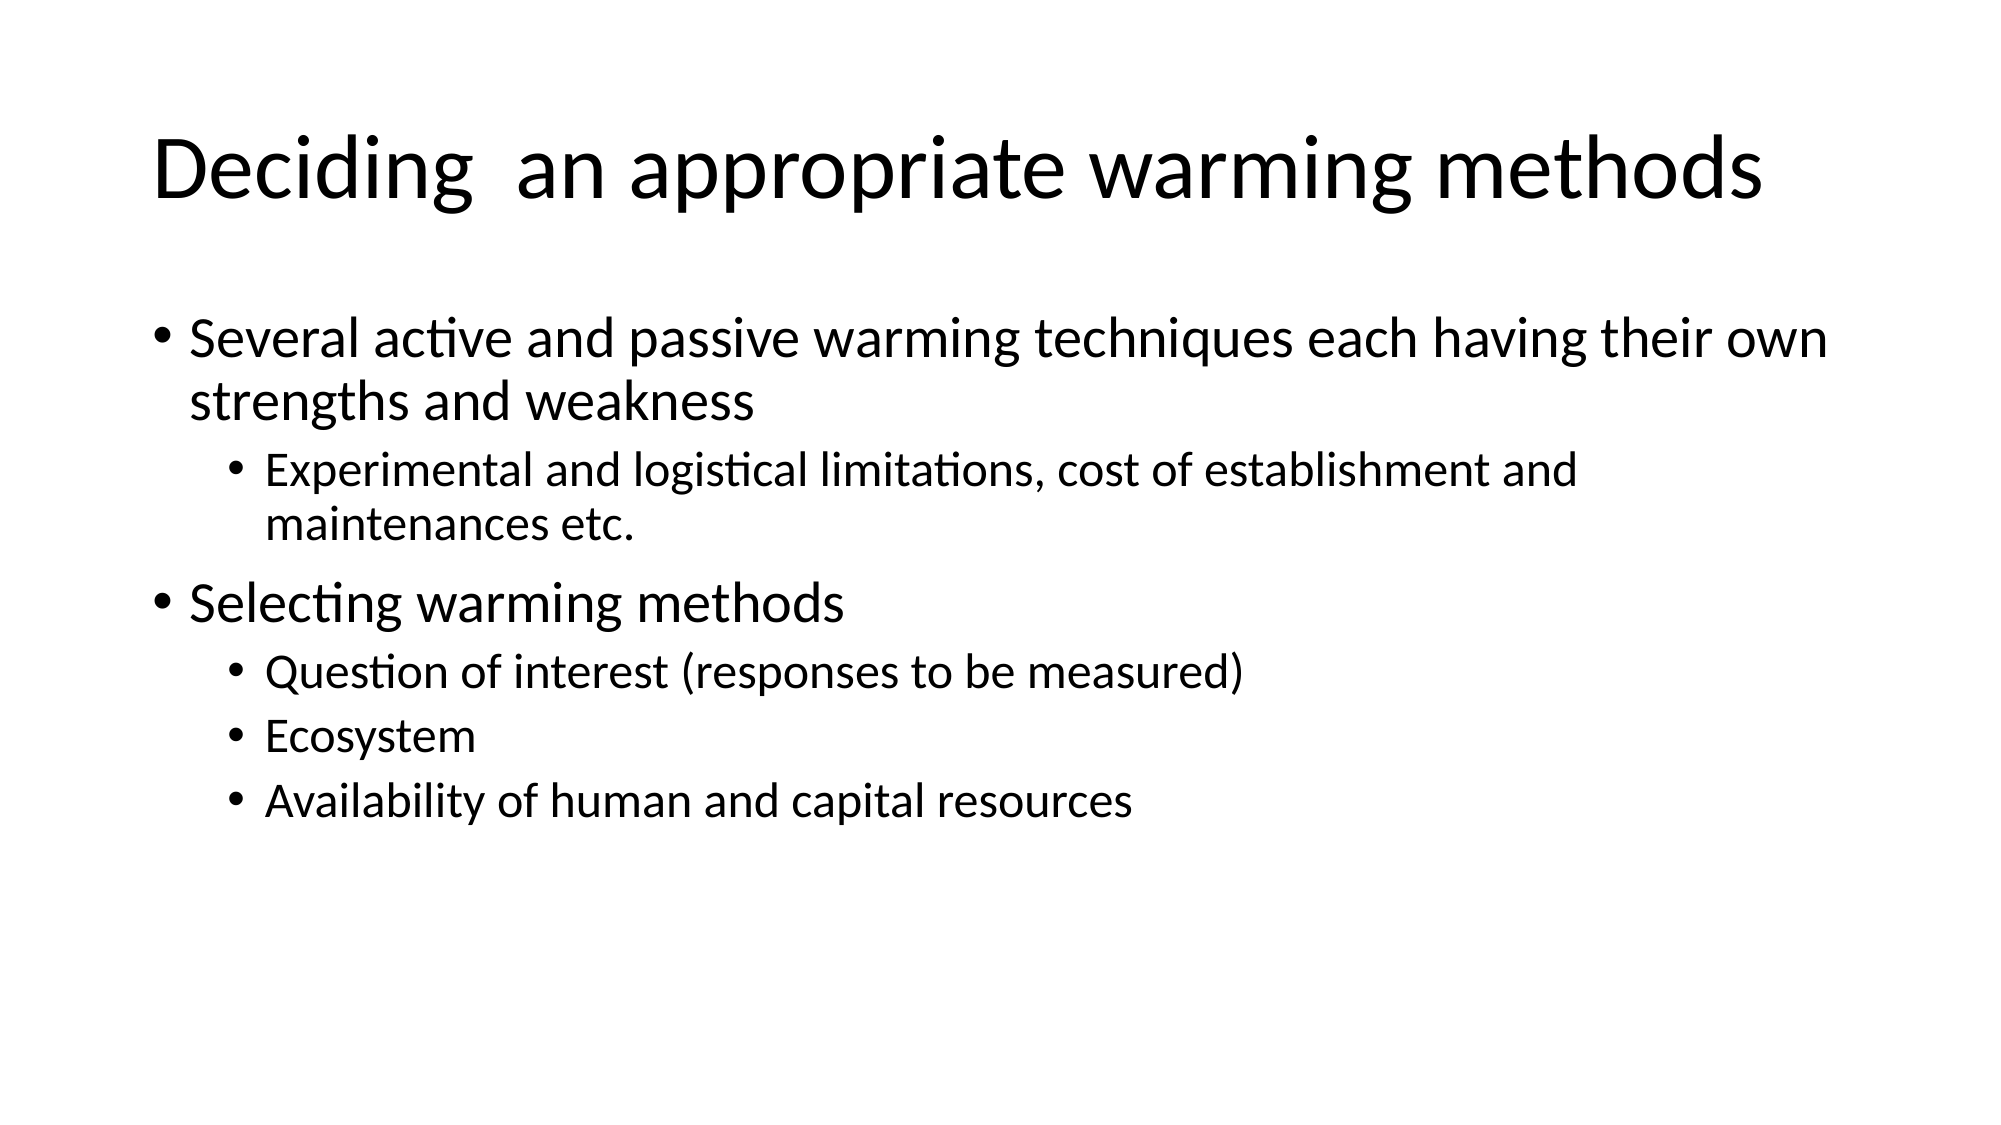

# Deciding  an appropriate warming methods
Several active and passive warming techniques each having their own strengths and weakness
Experimental and logistical limitations, cost of establishment and maintenances etc.
Selecting warming methods
Question of interest (responses to be measured)
Ecosystem
Availability of human and capital resources